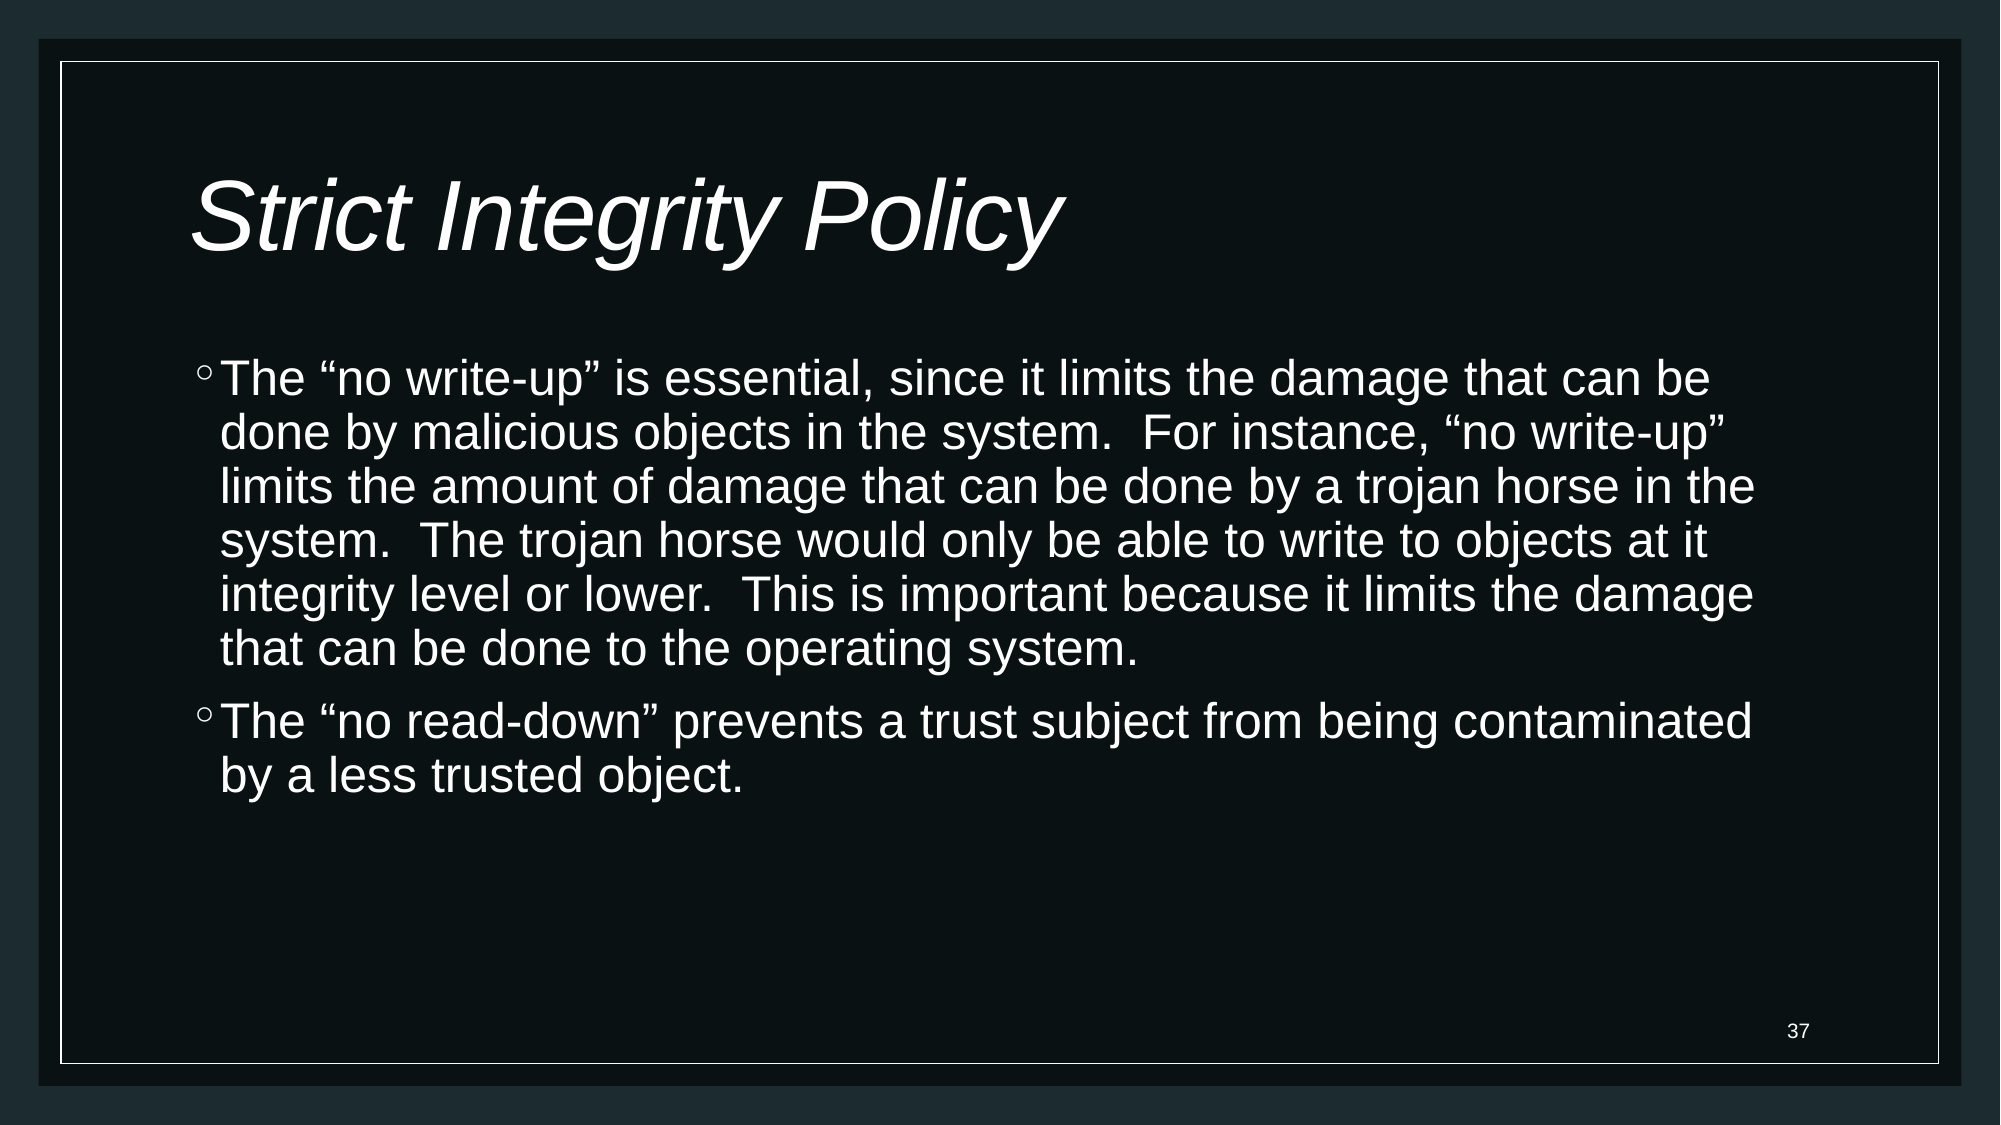

# Strict Integrity Policy
The “no write-up” is essential, since it limits the damage that can be done by malicious objects in the system.  For instance, “no write-up” limits the amount of damage that can be done by a trojan horse in the system.  The trojan horse would only be able to write to objects at it integrity level or lower.  This is important because it limits the damage that can be done to the operating system.
The “no read-down” prevents a trust subject from being contaminated by a less trusted object.

37